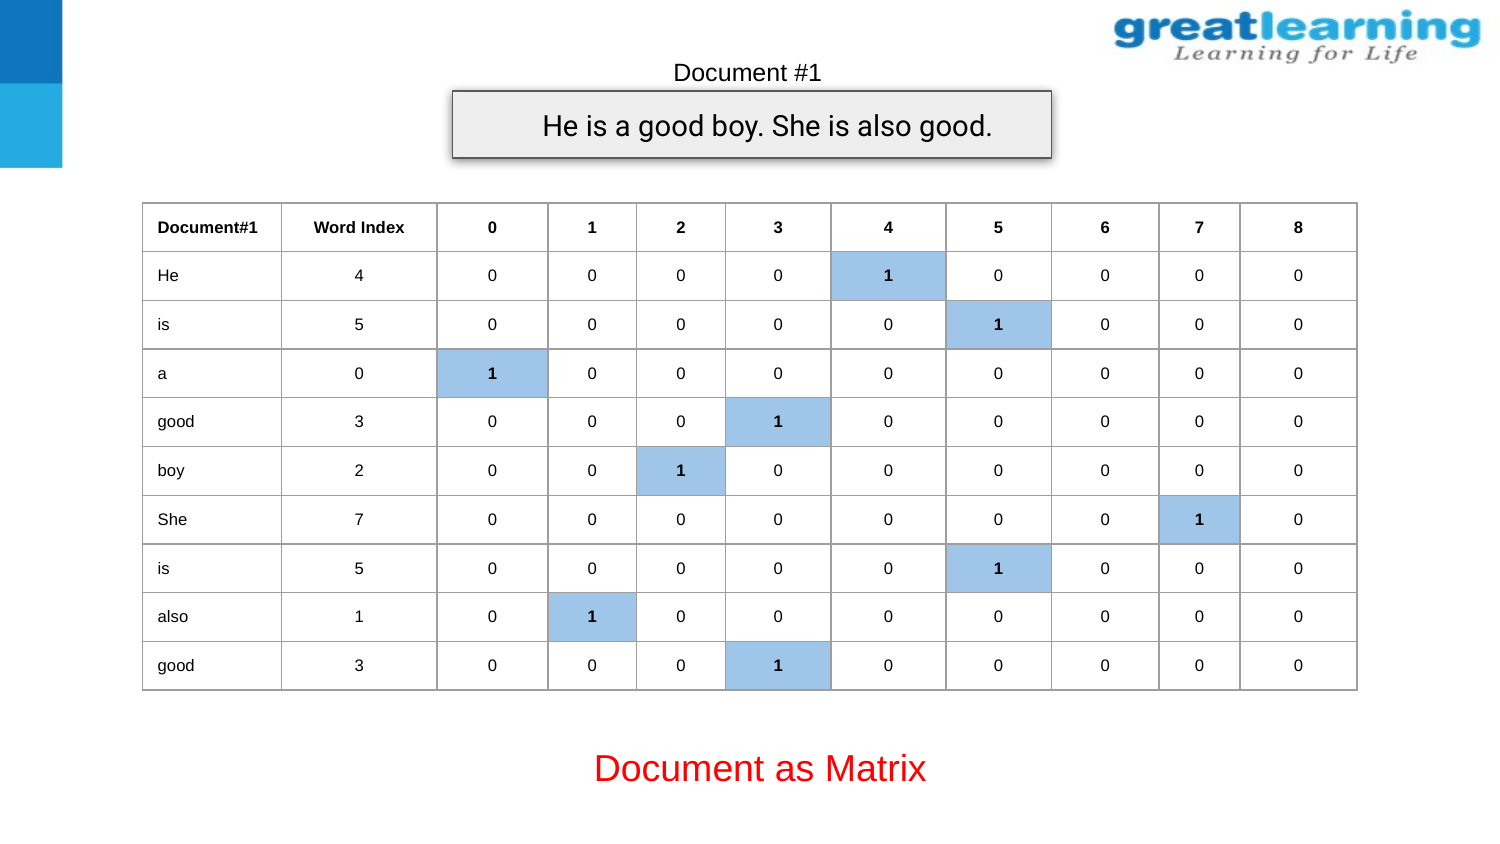

Document #1
He is a good boy. She is also good.
| Document#1 | Word Index | 0 | 1 | 2 | 3 | 4 | 5 | 6 | 7 | 8 |
| --- | --- | --- | --- | --- | --- | --- | --- | --- | --- | --- |
| He | 4 | 0 | 0 | 0 | 0 | 1 | 0 | 0 | 0 | 0 |
| is | 5 | 0 | 0 | 0 | 0 | 0 | 1 | 0 | 0 | 0 |
| a | 0 | 1 | 0 | 0 | 0 | 0 | 0 | 0 | 0 | 0 |
| good | 3 | 0 | 0 | 0 | 1 | 0 | 0 | 0 | 0 | 0 |
| boy | 2 | 0 | 0 | 1 | 0 | 0 | 0 | 0 | 0 | 0 |
| She | 7 | 0 | 0 | 0 | 0 | 0 | 0 | 0 | 1 | 0 |
| is | 5 | 0 | 0 | 0 | 0 | 0 | 1 | 0 | 0 | 0 |
| also | 1 | 0 | 1 | 0 | 0 | 0 | 0 | 0 | 0 | 0 |
| good | 3 | 0 | 0 | 0 | 1 | 0 | 0 | 0 | 0 | 0 |
Document as Matrix